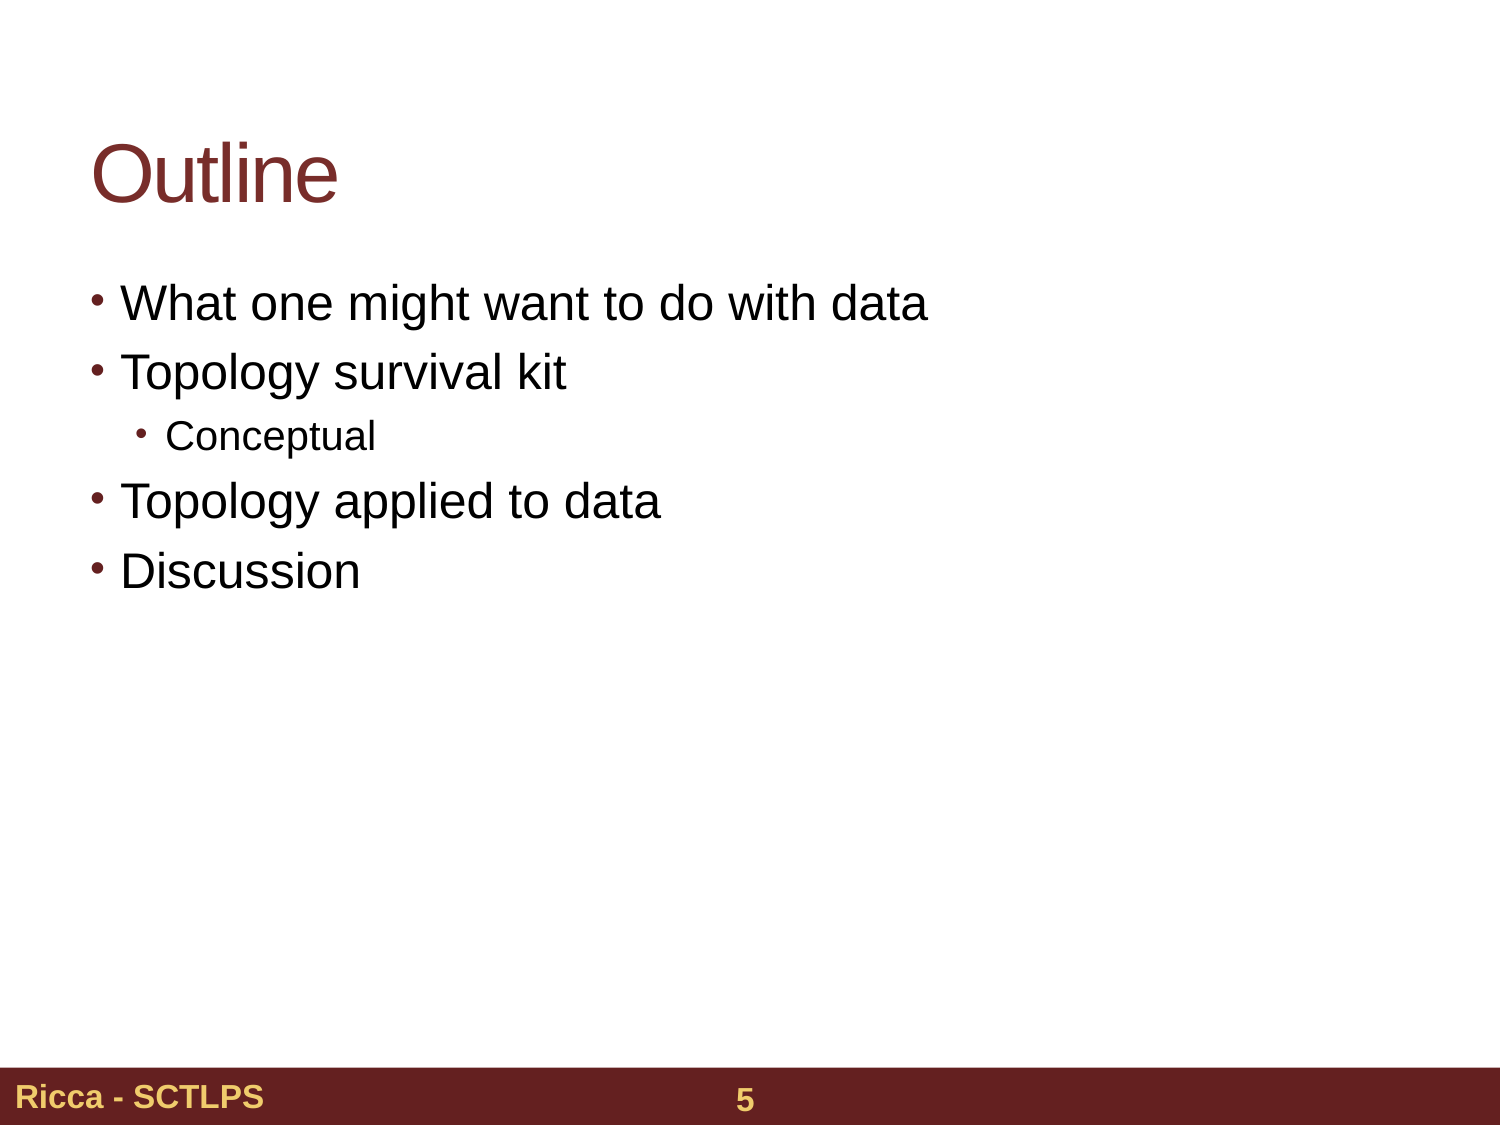

# Outline
What one might want to do with data
Topology survival kit
Conceptual
Topology applied to data
Discussion
Ricca - SCTLPS
5